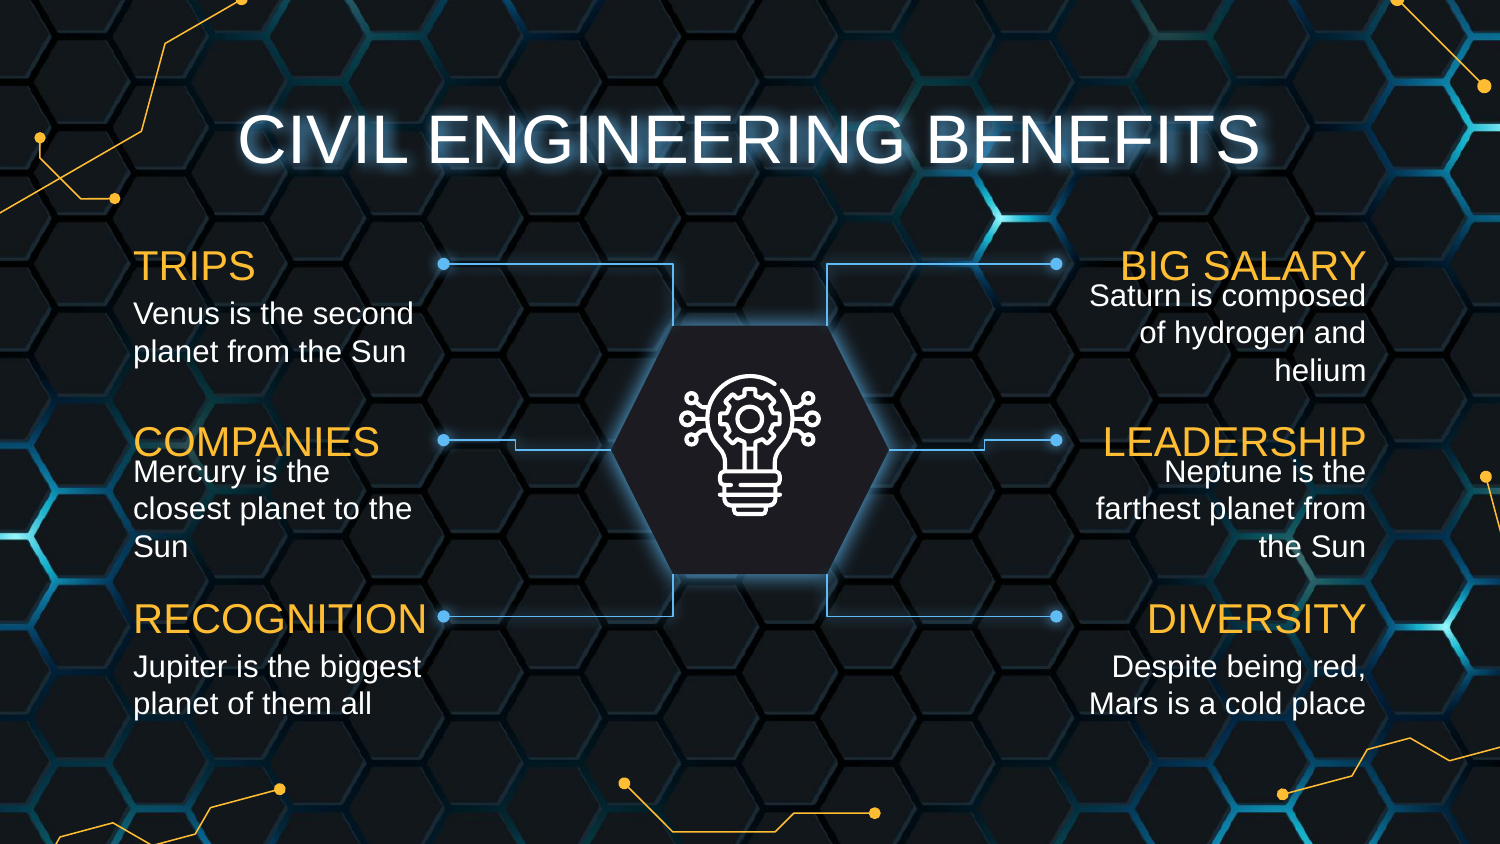

# CIVIL ENGINEERING BENEFITS
TRIPS
BIG SALARY
Venus is the second planet from the Sun
Saturn is composed of hydrogen and helium

COMPANIES
LEADERSHIP
Mercury is the closest planet to the Sun
Neptune is the farthest planet from the Sun
RECOGNITION
DIVERSITY
Jupiter is the biggest planet of them all
Despite being red, Mars is a cold place